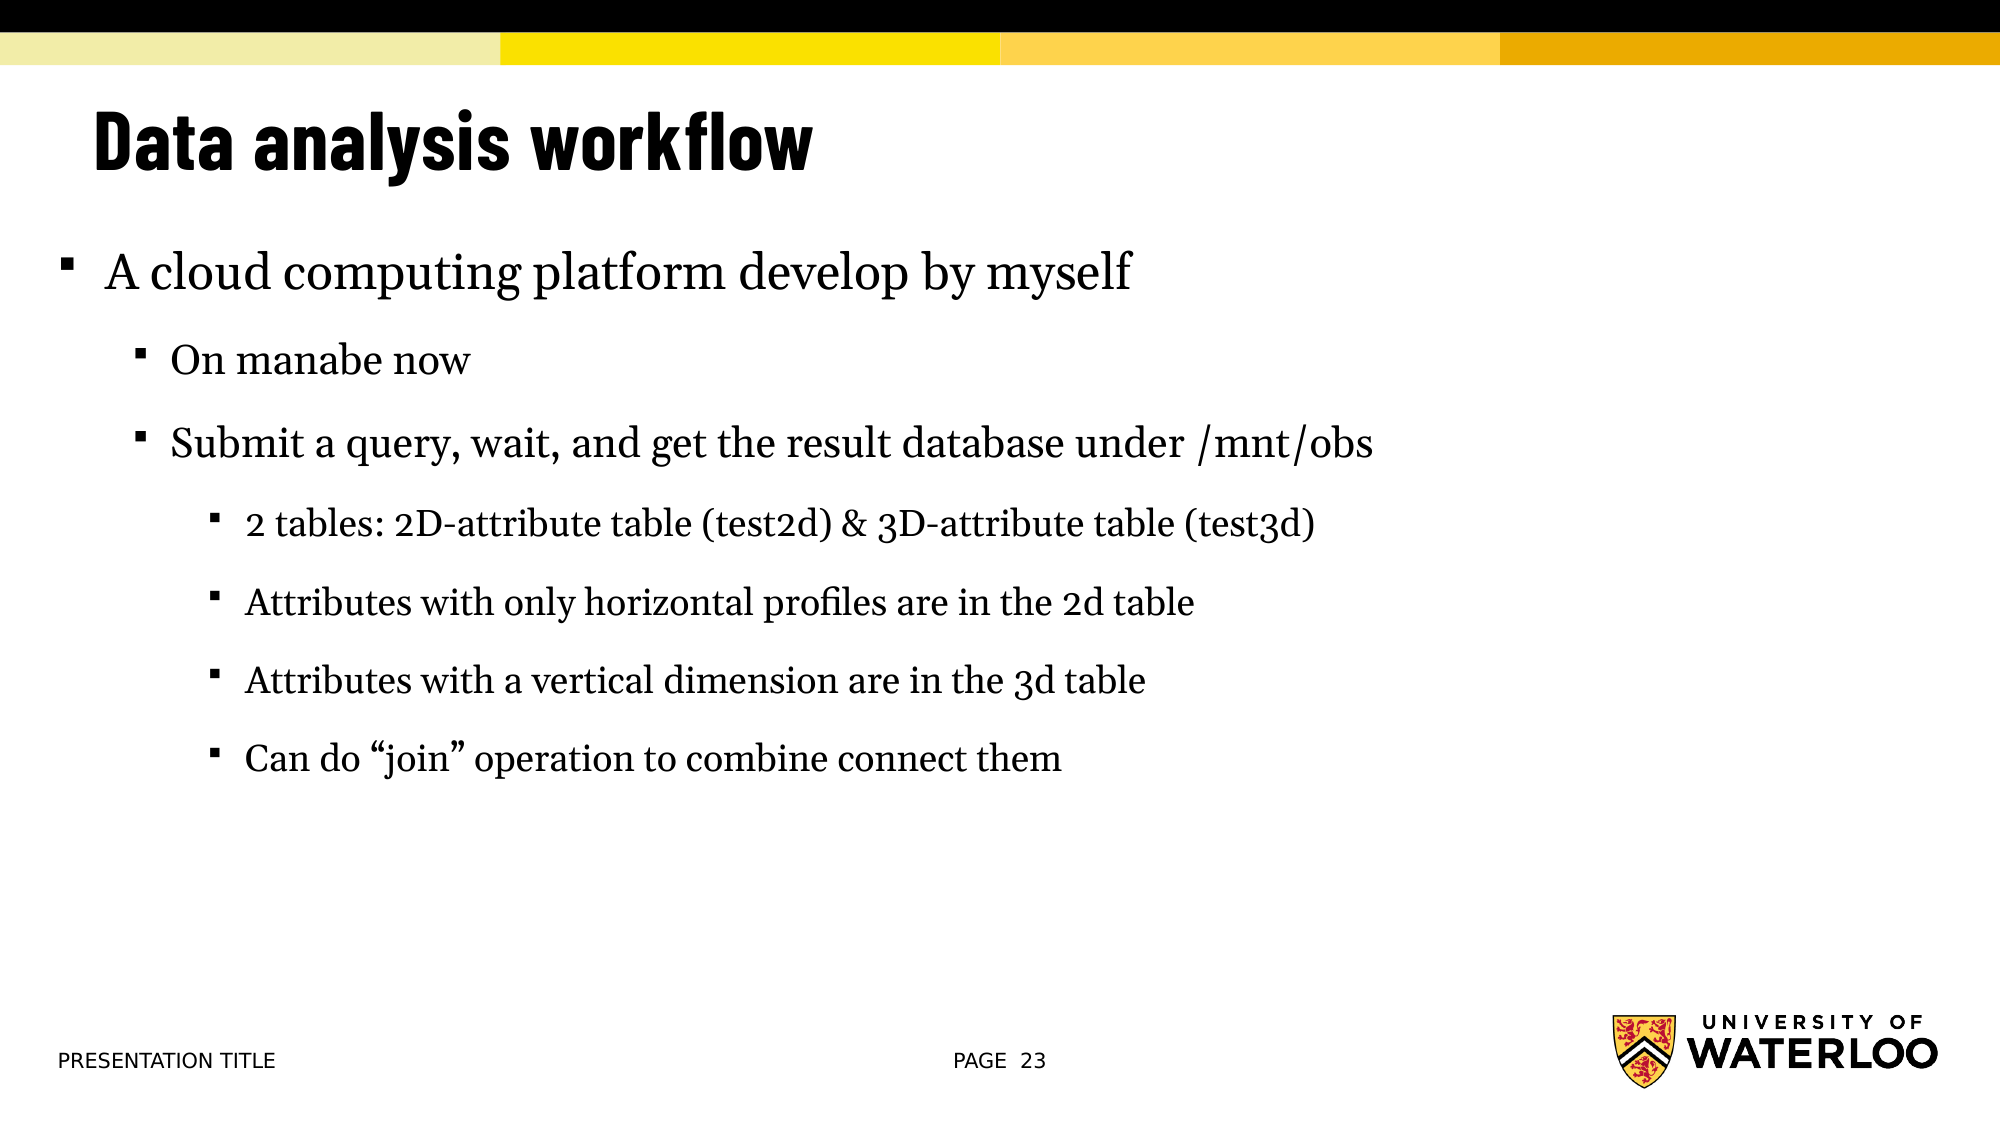

# Data analysis workflow
A cloud computing platform develop by myself
On manabe now
Submit a query, wait, and get the result database under /mnt/obs
2 tables: 2D-attribute table (test2d) & 3D-attribute table (test3d)
Attributes with only horizontal profiles are in the 2d table
Attributes with a vertical dimension are in the 3d table
Can do “join” operation to combine connect them

PRESENTATION TITLE
PAGE  23